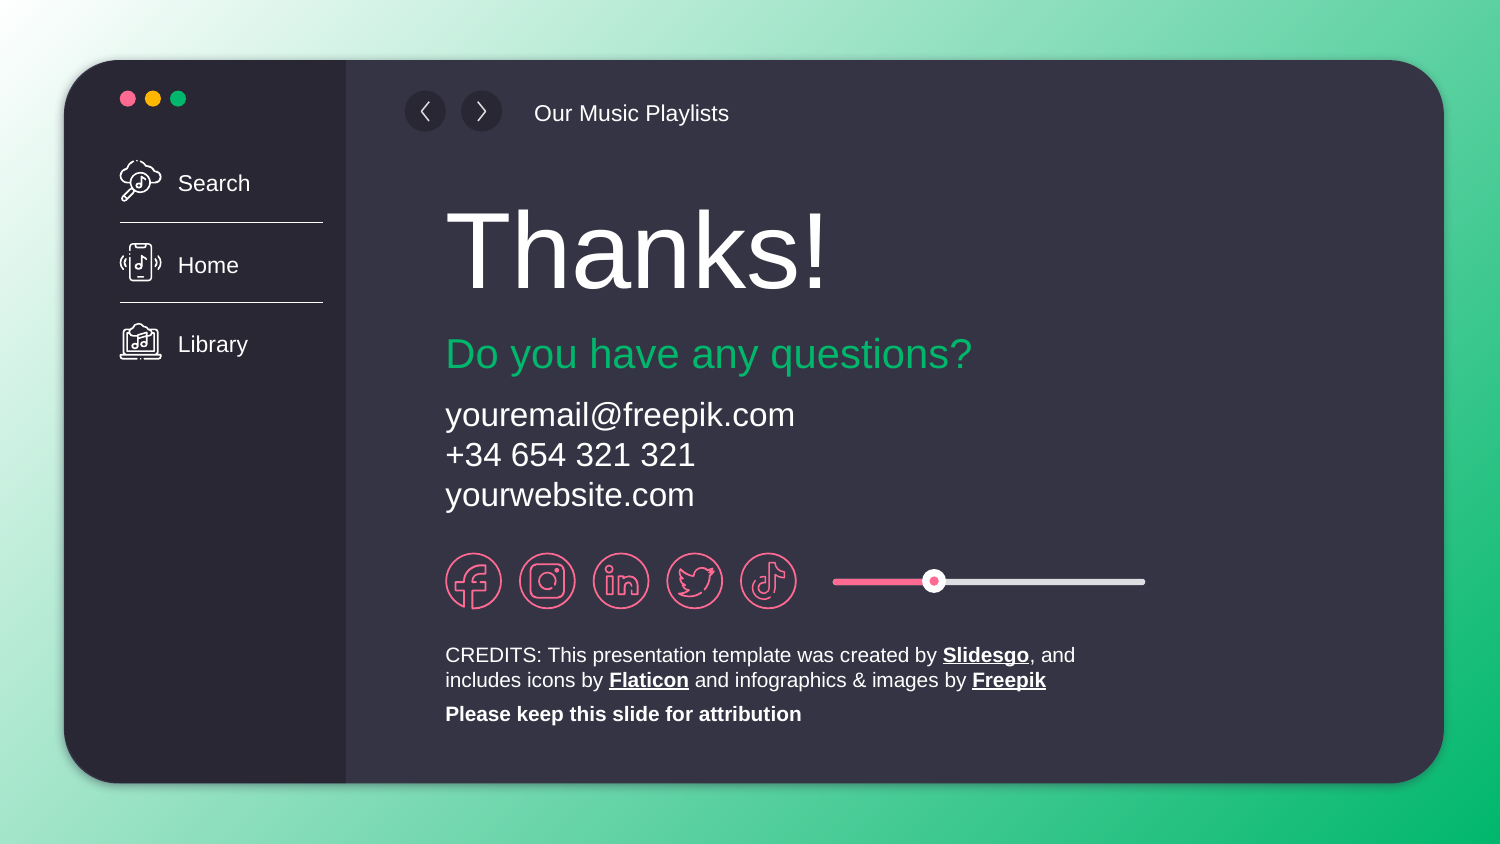

Search

Home

Library

Our Music Playlists
# Thanks!
Do you have any questions?
youremail@freepik.com
+34 654 321 321
yourwebsite.com

Please keep this slide for attribution